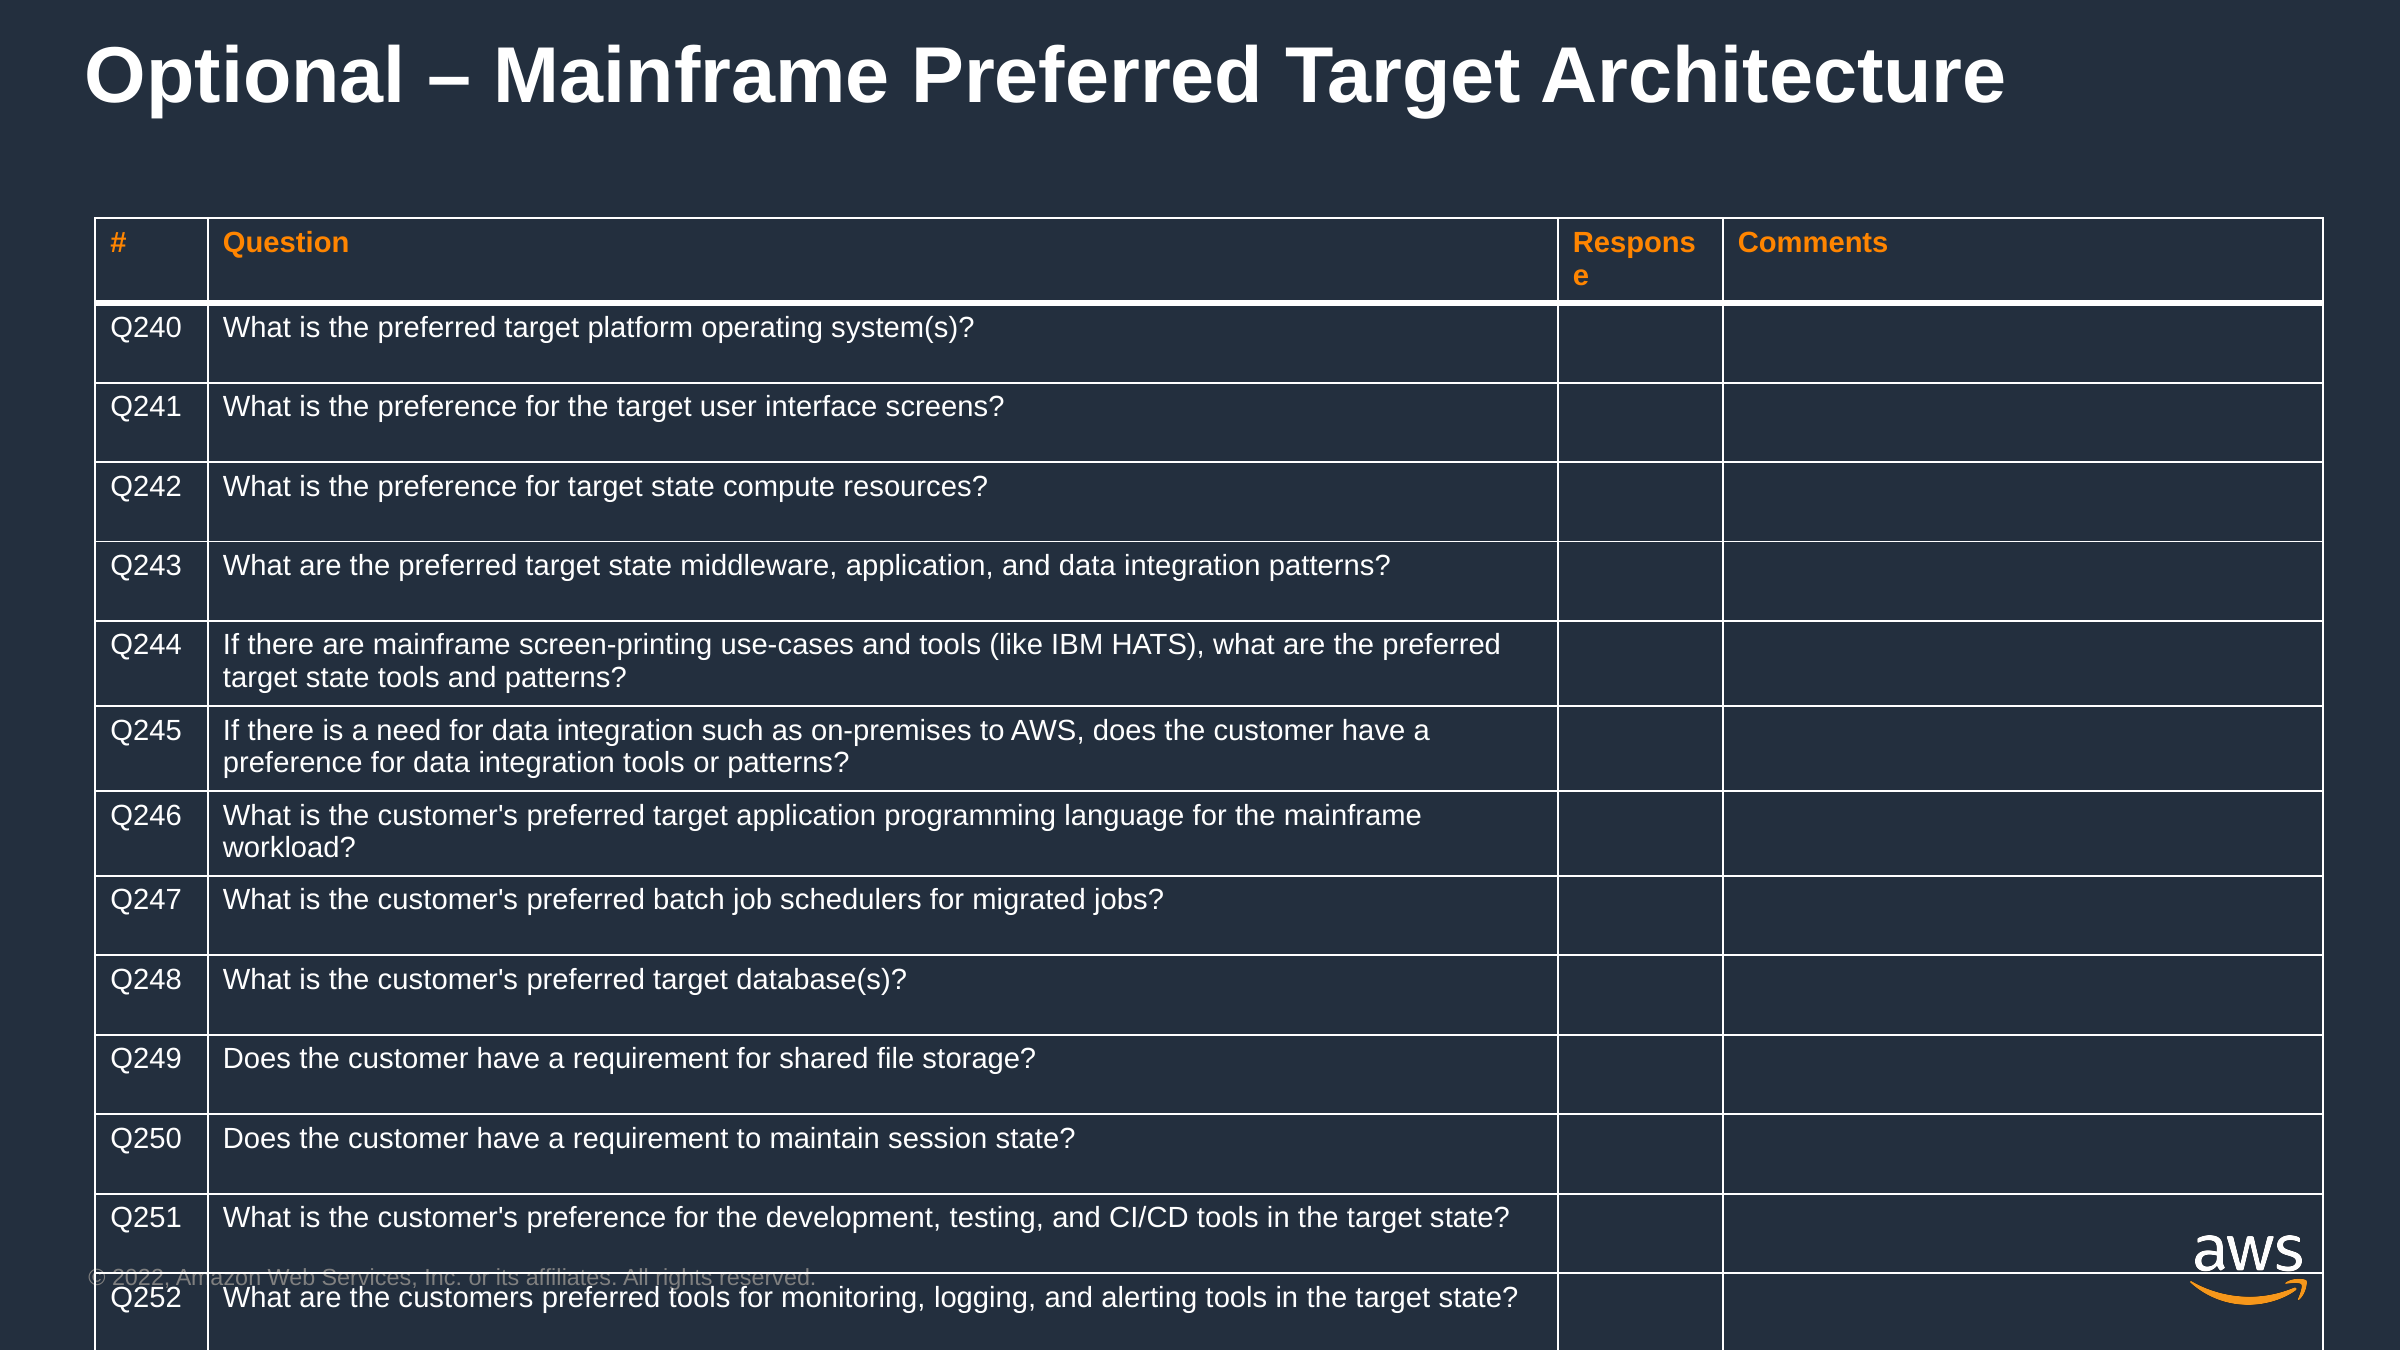

Optional – Mainframe Preferred Target Architecture
| # | Question | Response | Comments |
| --- | --- | --- | --- |
| Q240 | What is the preferred target platform operating system(s)? |  |  |
| Q241 | What is the preference for the target user interface screens? |  |  |
| Q242 | What is the preference for target state compute resources? |  |  |
| Q243 | What are the preferred target state middleware, application, and data integration patterns? |  |  |
| Q244 | If there are mainframe screen-printing use-cases and tools (like IBM HATS), what are the preferred target state tools and patterns? |  |  |
| Q245 | If there is a need for data integration such as on-premises to AWS, does the customer have a preference for data integration tools or patterns? |  |  |
| Q246 | What is the customer's preferred target application programming language for the mainframe workload? |  |  |
| Q247 | What is the customer's preferred batch job schedulers for migrated jobs? |  |  |
| Q248 | What is the customer's preferred target database(s)? |  |  |
| Q249 | Does the customer have a requirement for shared file storage? |  |  |
| Q250 | Does the customer have a requirement to maintain session state? |  |  |
| Q251 | What is the customer's preference for the development, testing, and CI/CD tools in the target state? |  |  |
| Q252 | What are the customers preferred tools for monitoring, logging, and alerting tools in the target state? |  |  |
| Q253 | What does the customer prefer for security and access control tools in the target state? |  |  |
| Q254 | What does the customer prefer for backup and archival tools in the target state? |  |  |
| Q255 | What does the customer prefer for printing and output management tools in the target state? |  |  |
| Q256 | Does customer prefer EBCDIC to Unicode conversion? |  |  |
| Q257 | What is the RTO (Recovery Time Objective) for the target state? |  |  |
| Q258 | What is the RPO (Recovery Point Objective) for the target state? |  |  |
| Q259 | What are the performance and capacity requirements for the target state? |  |  |
| Q348 | What is your preferred target platform (Windows /Linux )? |  |  |
| Q349 | What is your Preferred target language (.NET, Java , retain legacy language)? |  |  |
| Q350 | Preferred target database to be used (IDB\*, Oracle or MS SQL Server)? |  |  |
| Q351 | Do you want to retain EBCDIC encoding for data in the target environment? |  |  |
| Q352 | Have you identified a Proof of Concept (POC) or Pilot candidate and the entry points to the selected scope? |  |  |
| Q353 | Can you give the size of the POC candidate in terms of program type and lines of code? |  |  |